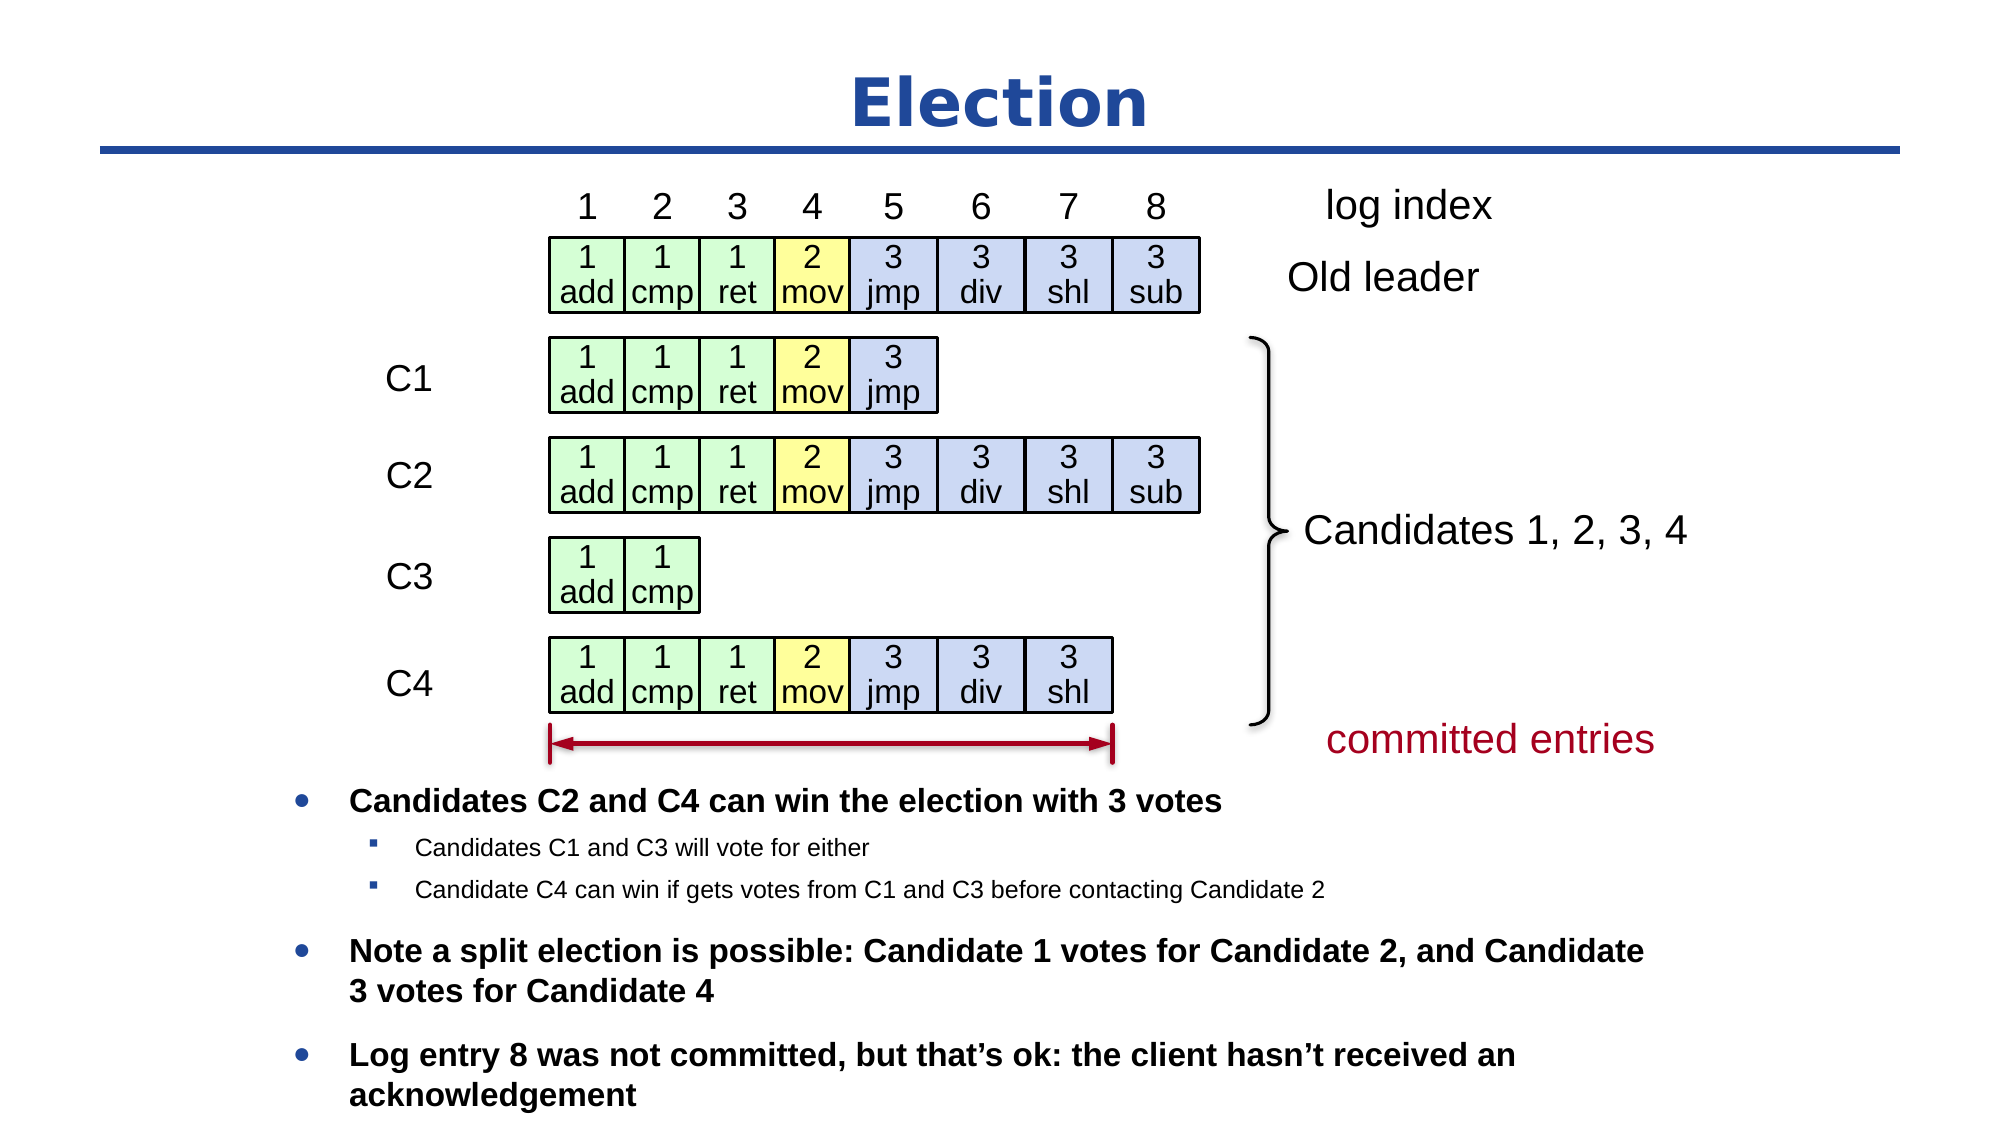

# Election
1
2
3
4
5
6
7
8
log index
1
add
1
cmp
1
ret
2
mov
3
jmp
3
div
3
shl
3
sub
Old leader
1
add
1
cmp
1
ret
2
mov
3
jmp

C1
1
add
1
cmp
1
ret
2
mov
3
jmp
3
div
3
shl
3
sub
C2
 Candidates 1, 2, 3, 4
1
add
1
cmp
C3
1
add
1
cmp
1
ret
2
mov
3
jmp
3
div
3
shl
C4
committed entries
Candidates C2 and C4 can win the election with 3 votes
Candidates C1 and C3 will vote for either
Candidate C4 can win if gets votes from C1 and C3 before contacting Candidate 2
Note a split election is possible: Candidate 1 votes for Candidate 2, and Candidate 3 votes for Candidate 4
Log entry 8 was not committed, but that’s ok: the client hasn’t received an acknowledgement